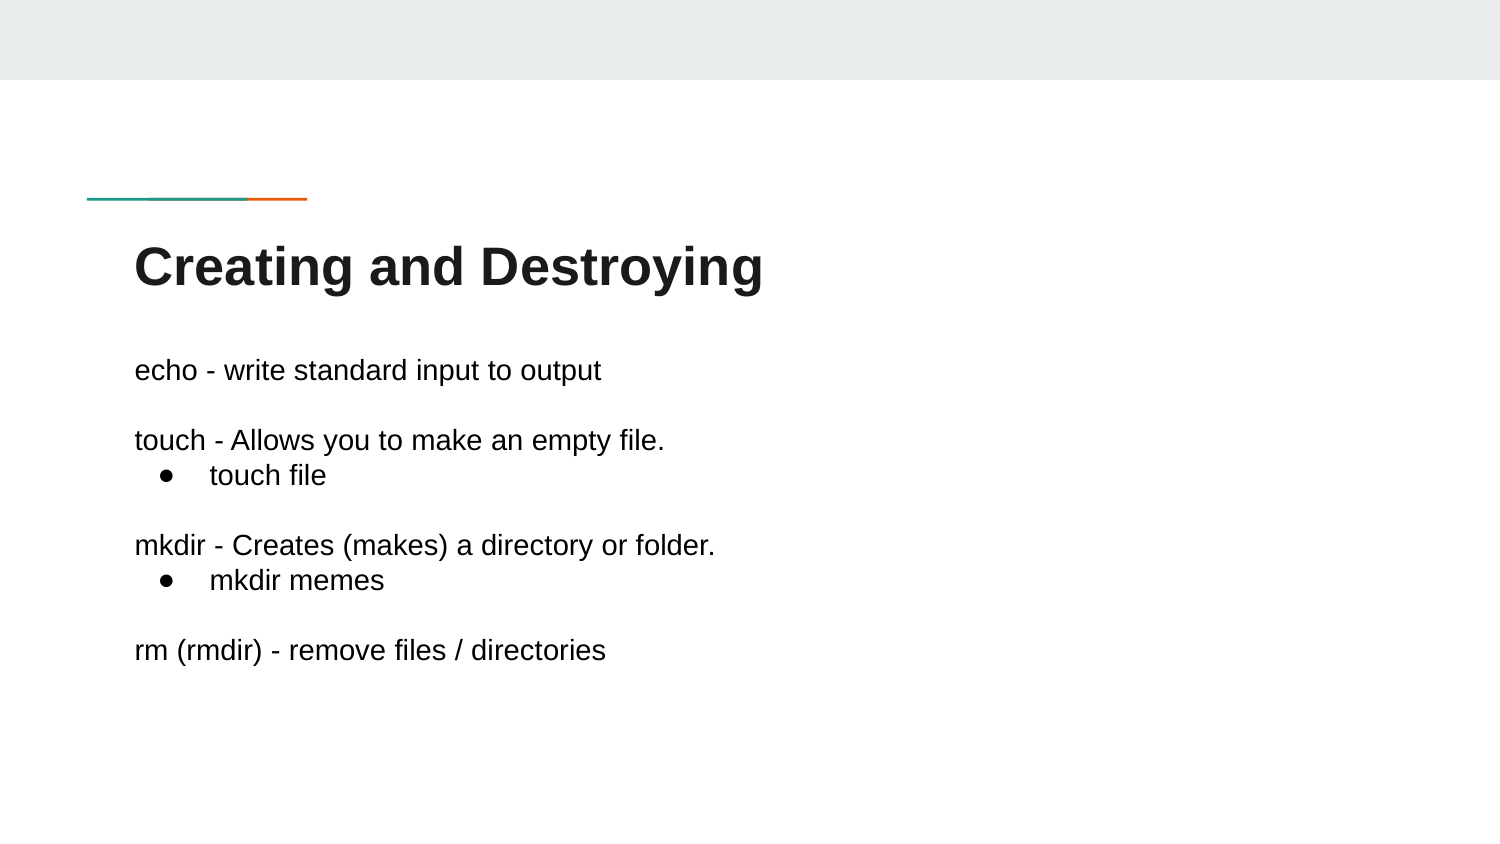

# Creating and Destroying
echo - write standard input to output

touch - Allows you to make an empty file.
touch file

mkdir - Creates (makes) a directory or folder.
mkdir memes

rm (rmdir) - remove files / directories